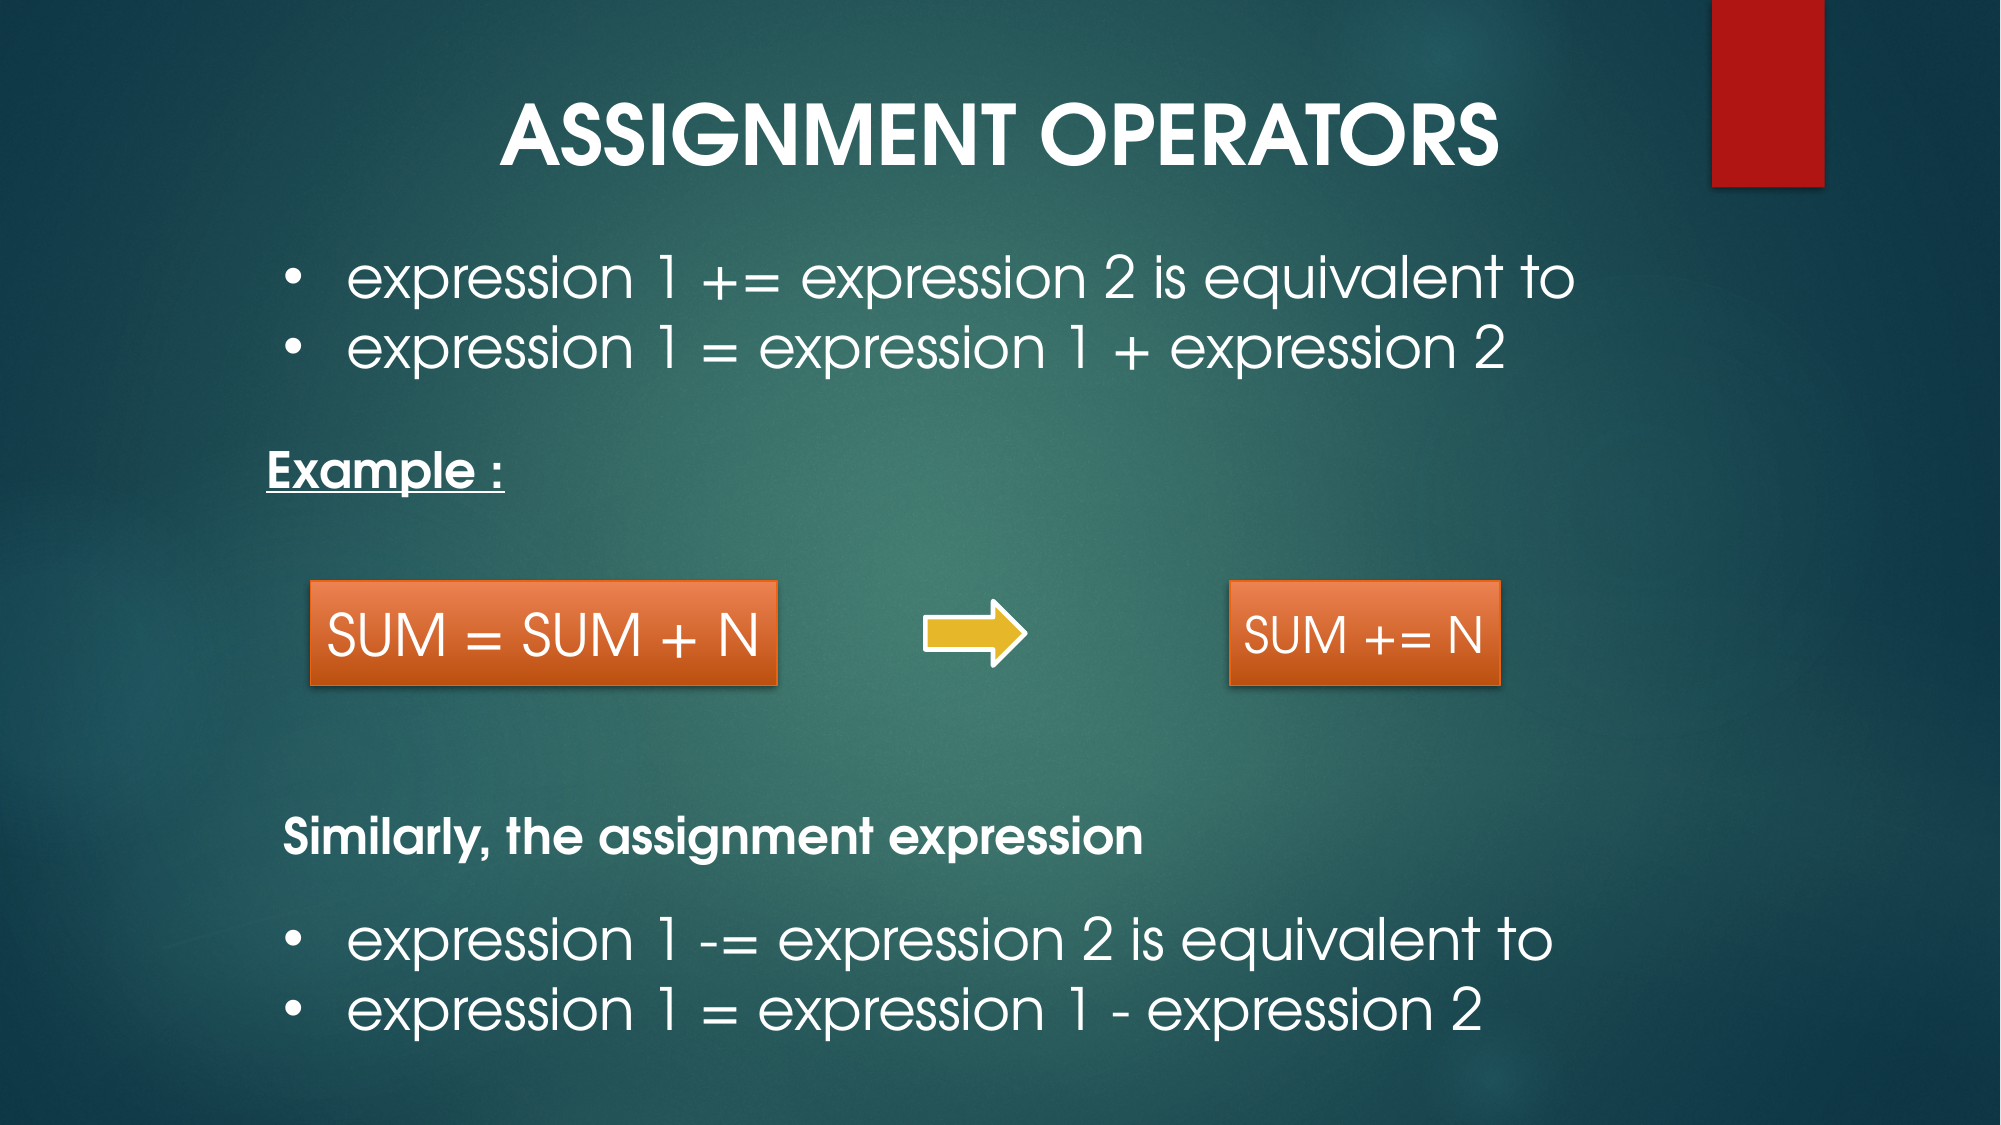

ASSIGNMENT OPERATORS
 expression 1 += expression 2 is equivalent to
 expression 1 = expression 1 + expression 2
Example :
SUM = SUM + N
SUM += N

Similarly, the assignment expression
 expression 1 -= expression 2 is equivalent to
 expression 1 = expression 1 - expression 2